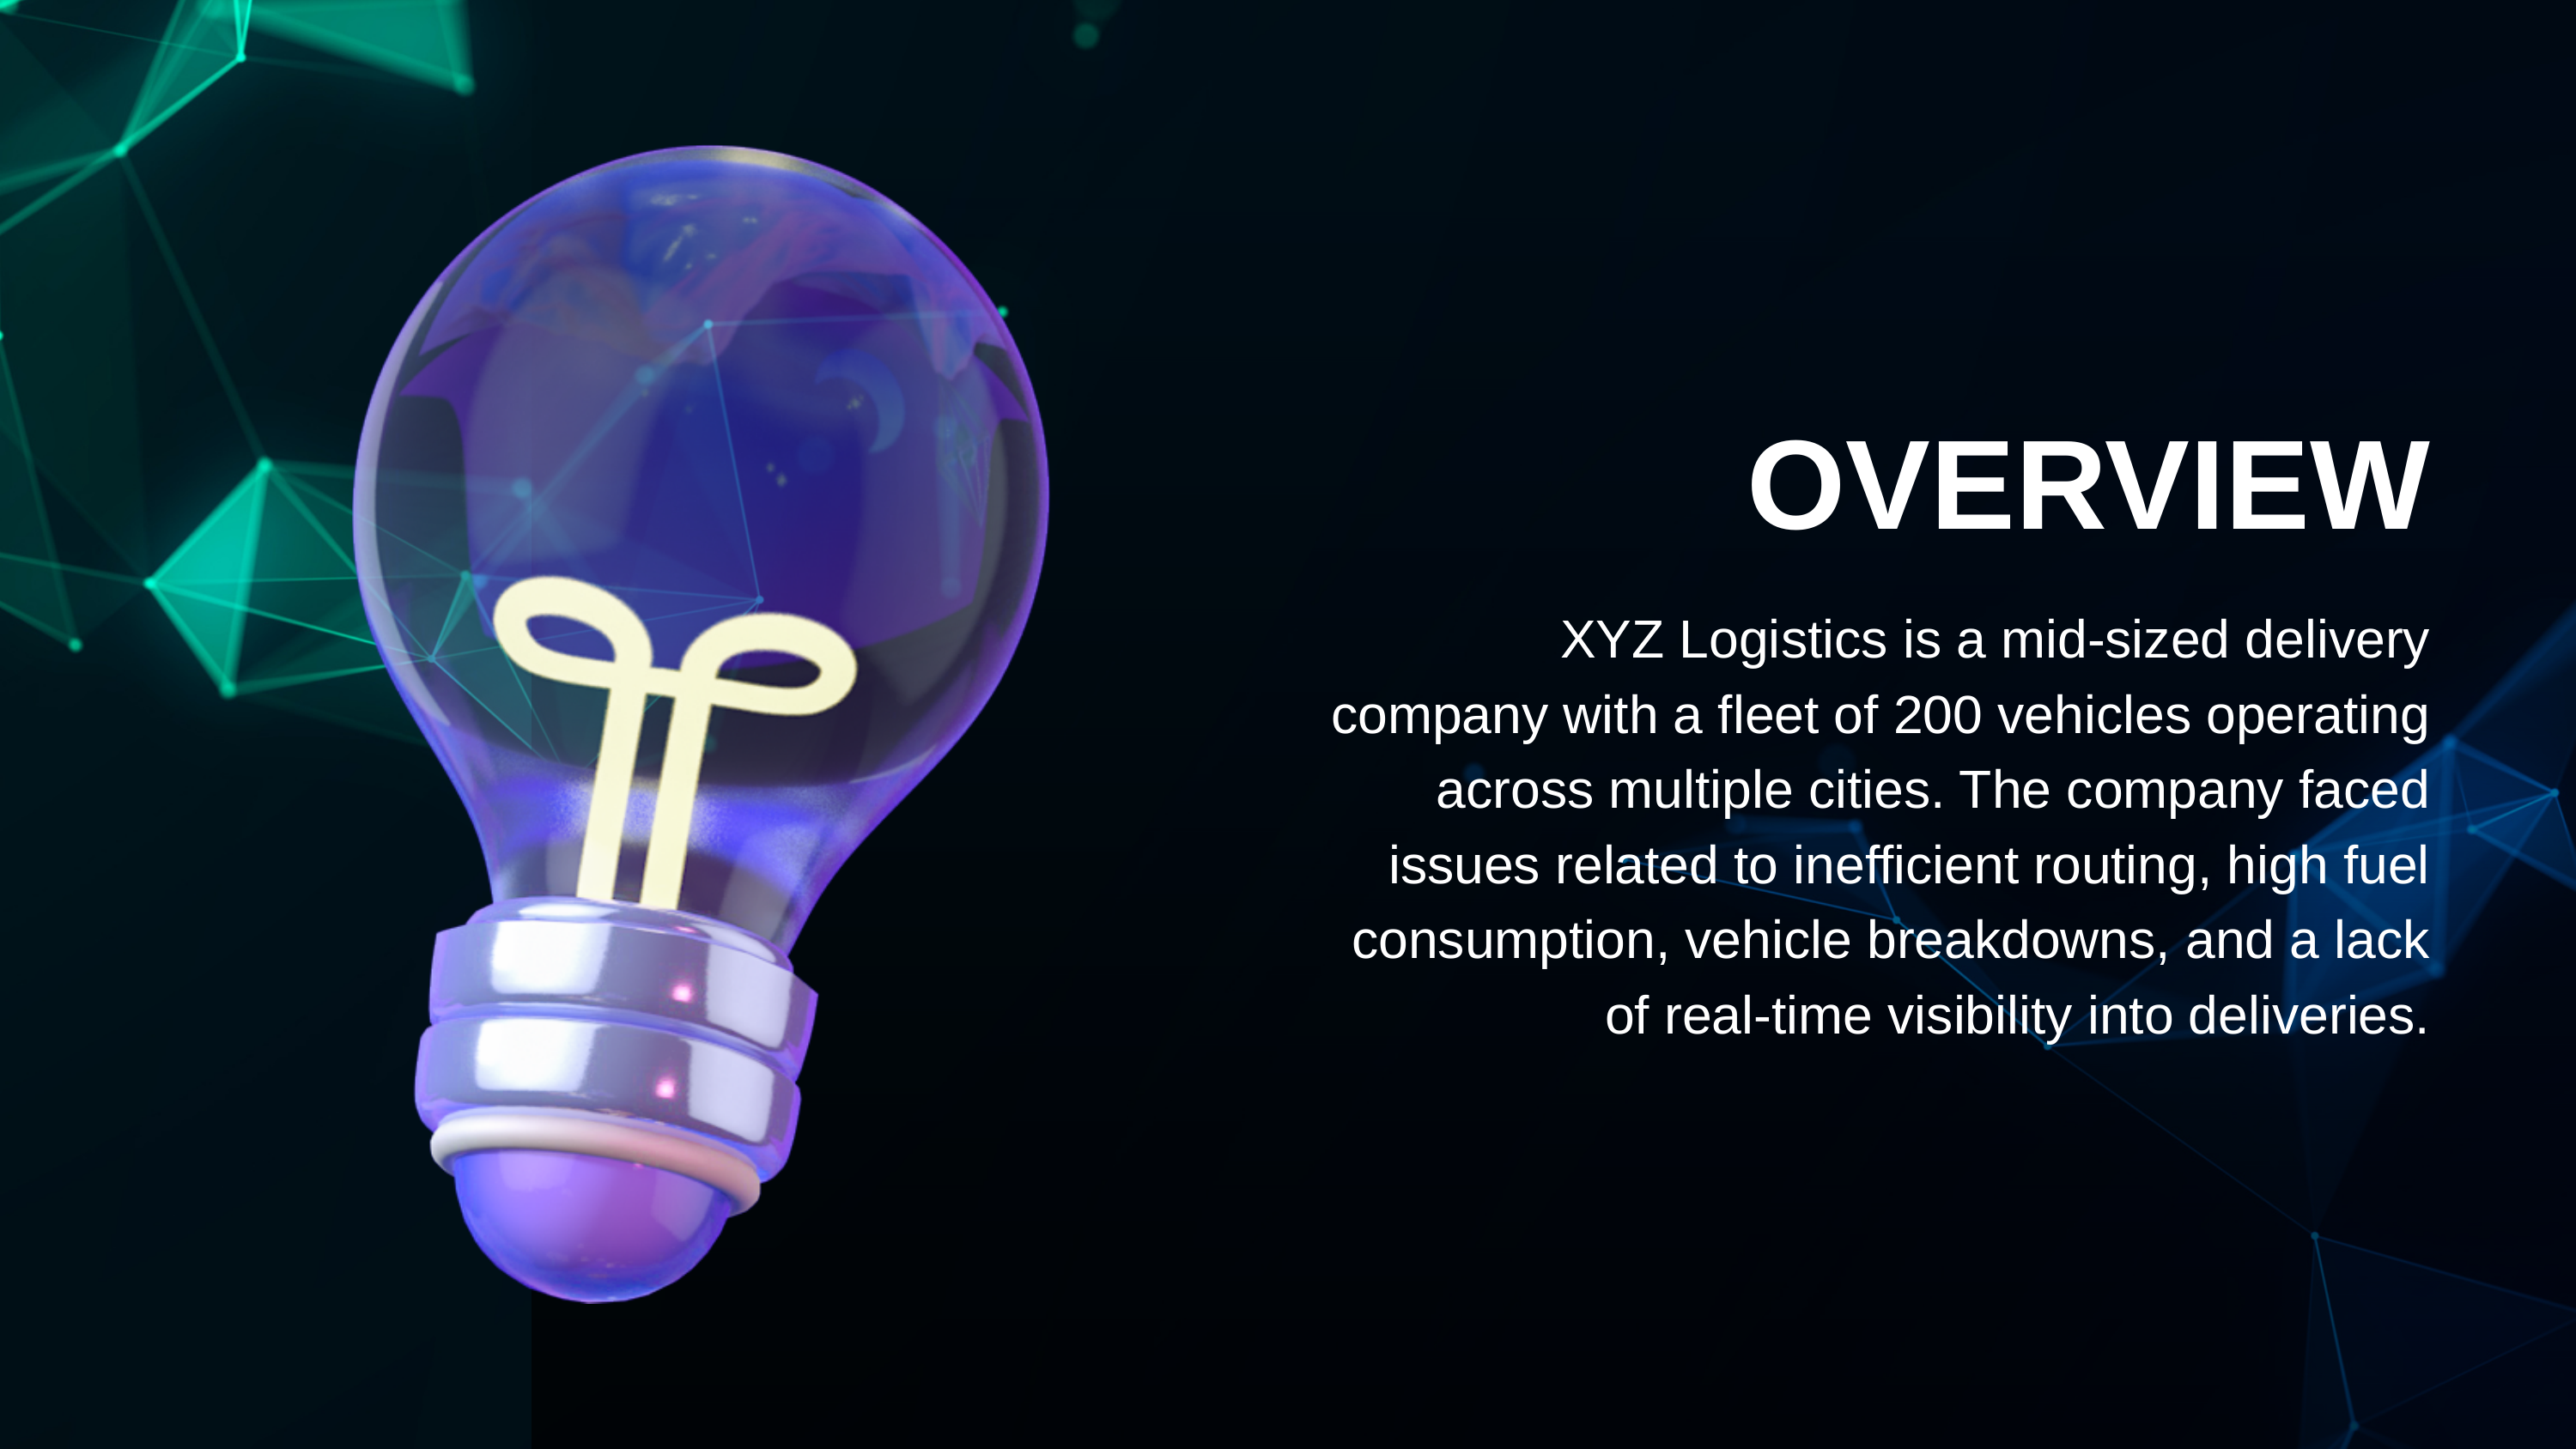

OVERVIEW
XYZ Logistics is a mid-sized delivery company with a fleet of 200 vehicles operating across multiple cities. The company faced issues related to inefficient routing, high fuel consumption, vehicle breakdowns, and a lack of real-time visibility into deliveries.